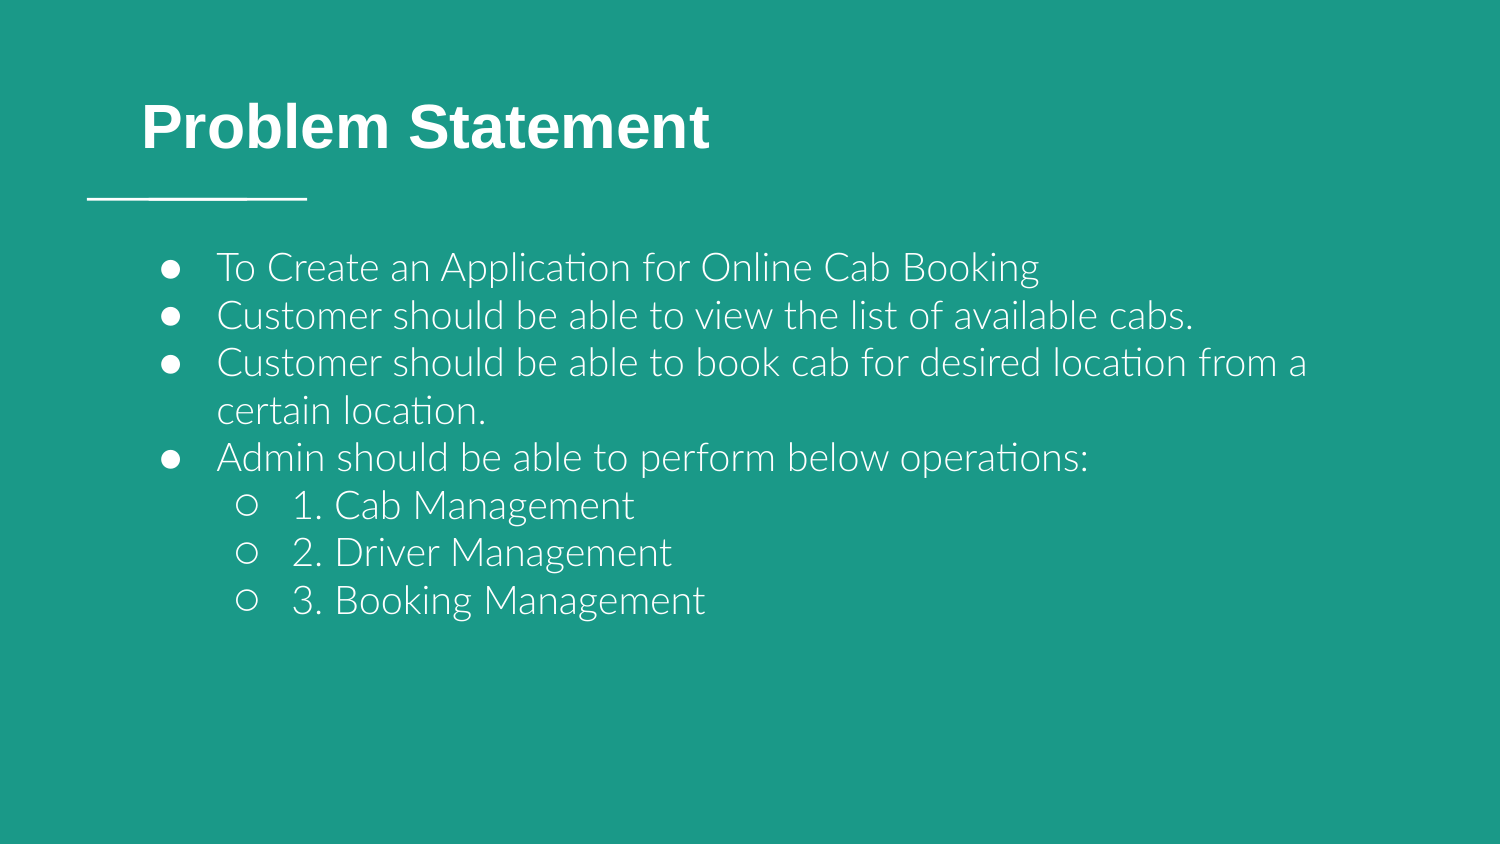

# Problem Statement

To Create an Application for Online Cab Booking
Customer should be able to view the list of available cabs.
Customer should be able to book cab for desired location from a certain location.
Admin should be able to perform below operations:
1. Cab Management
2. Driver Management
3. Booking Management